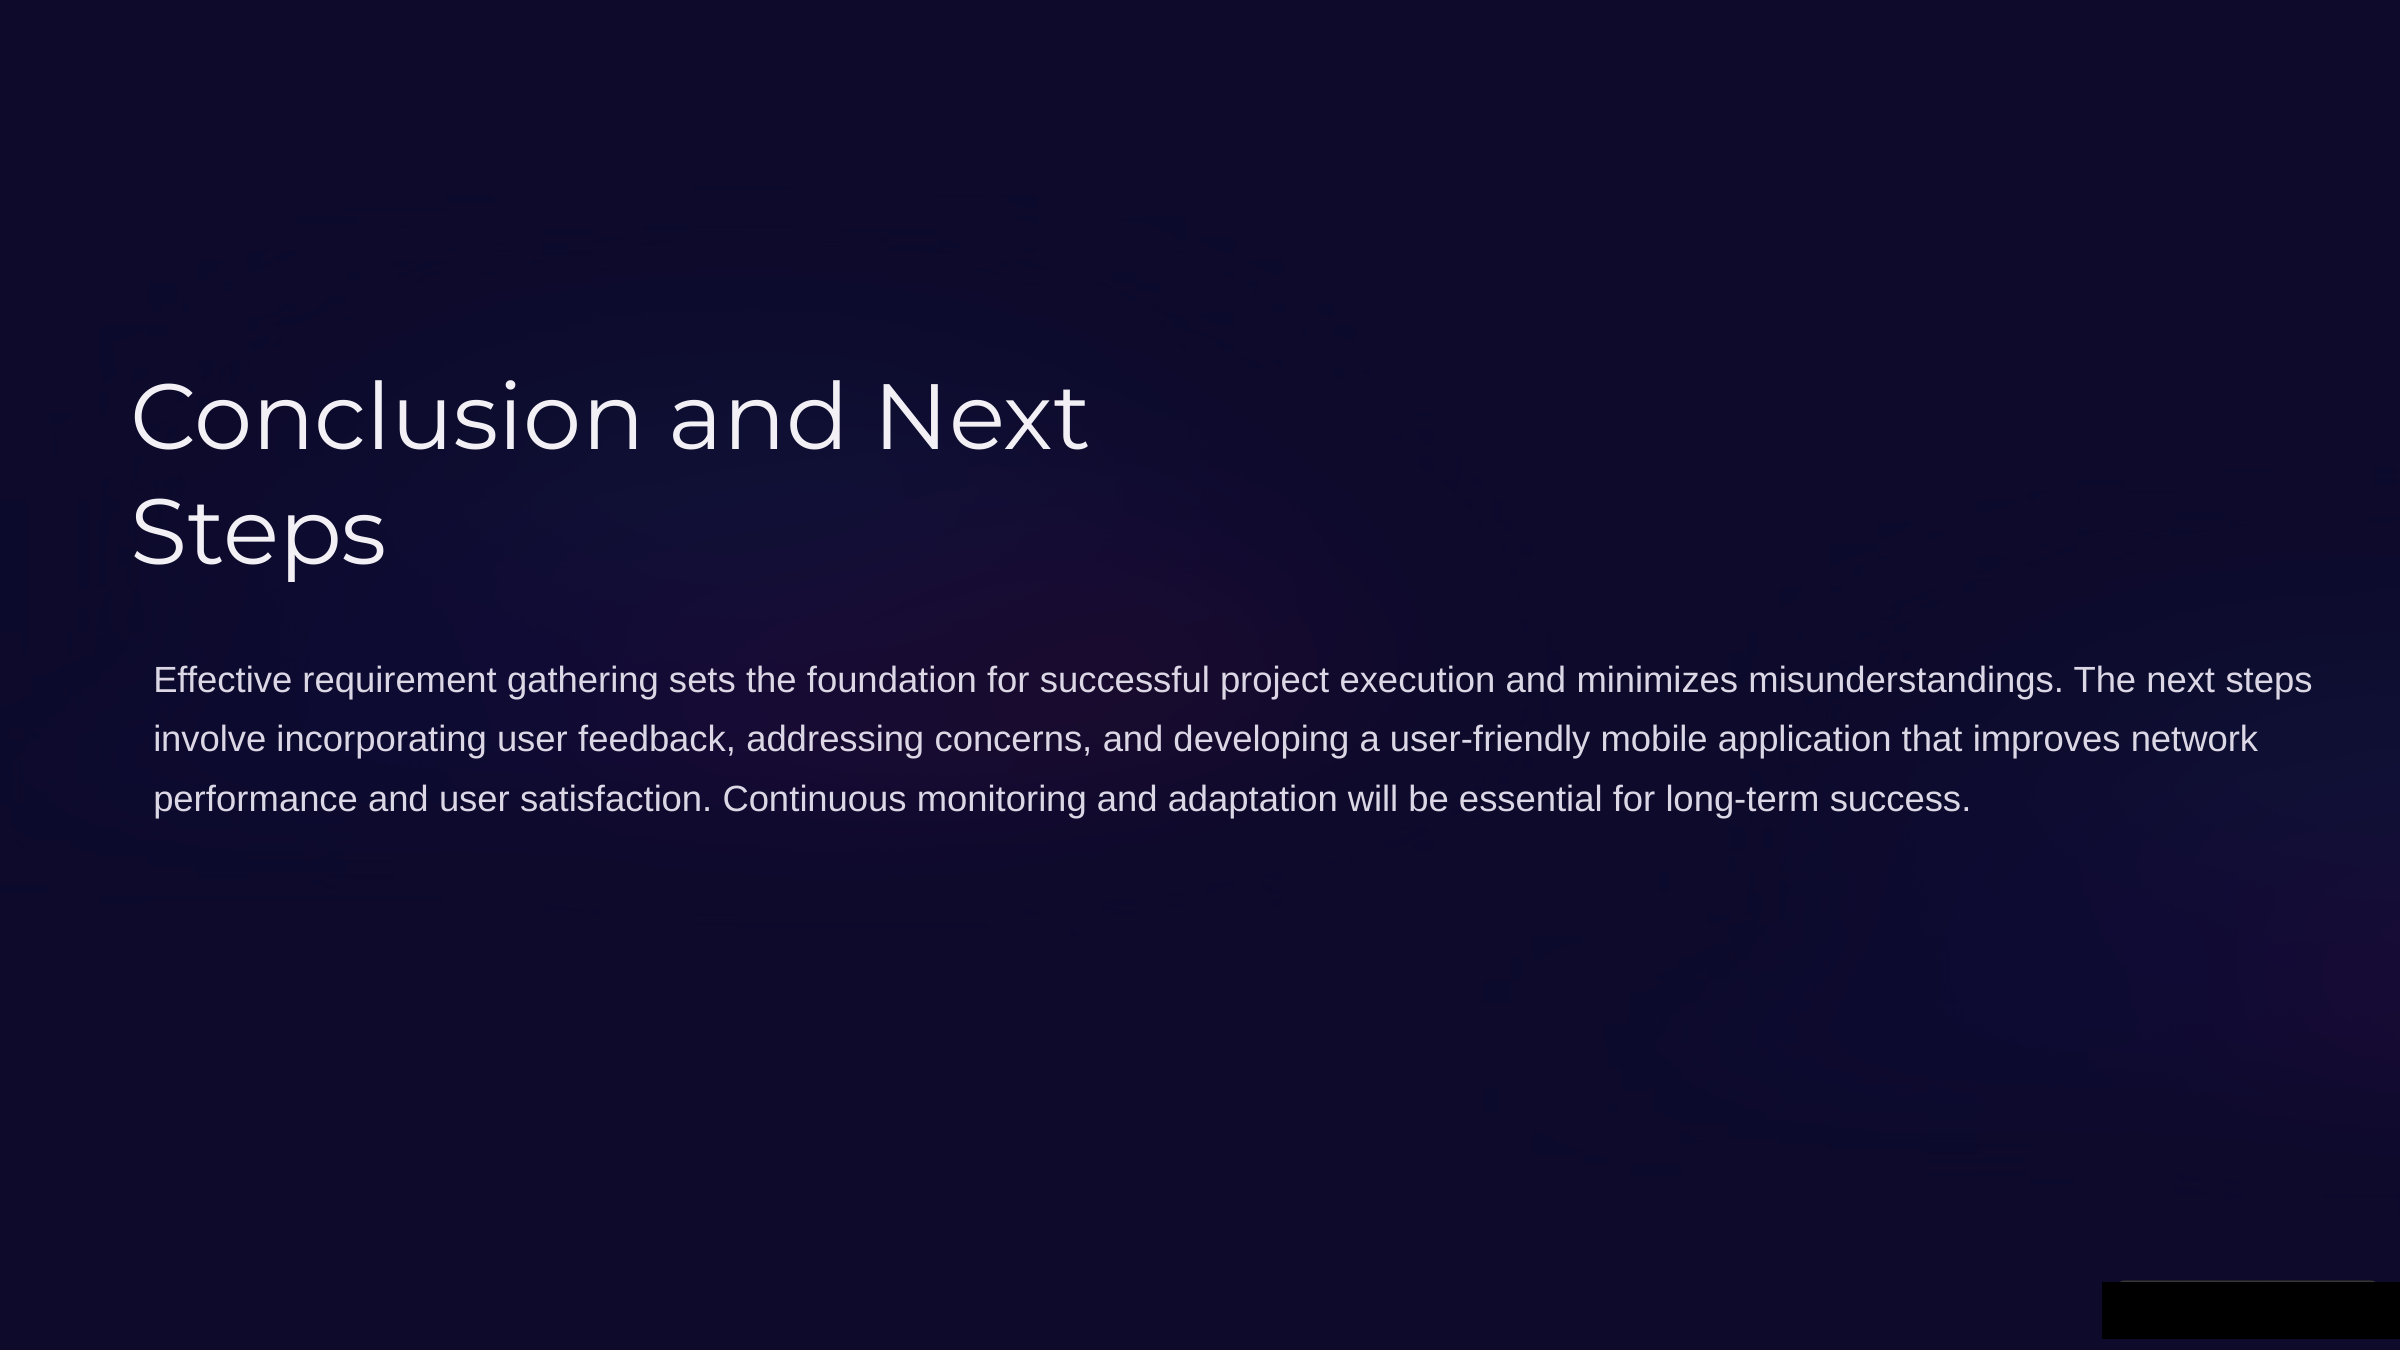

Conclusion and Next Steps
Effective requirement gathering sets the foundation for successful project execution and minimizes misunderstandings. The next steps involve incorporating user feedback, addressing concerns, and developing a user-friendly mobile application that improves network performance and user satisfaction. Continuous monitoring and adaptation will be essential for long-term success.